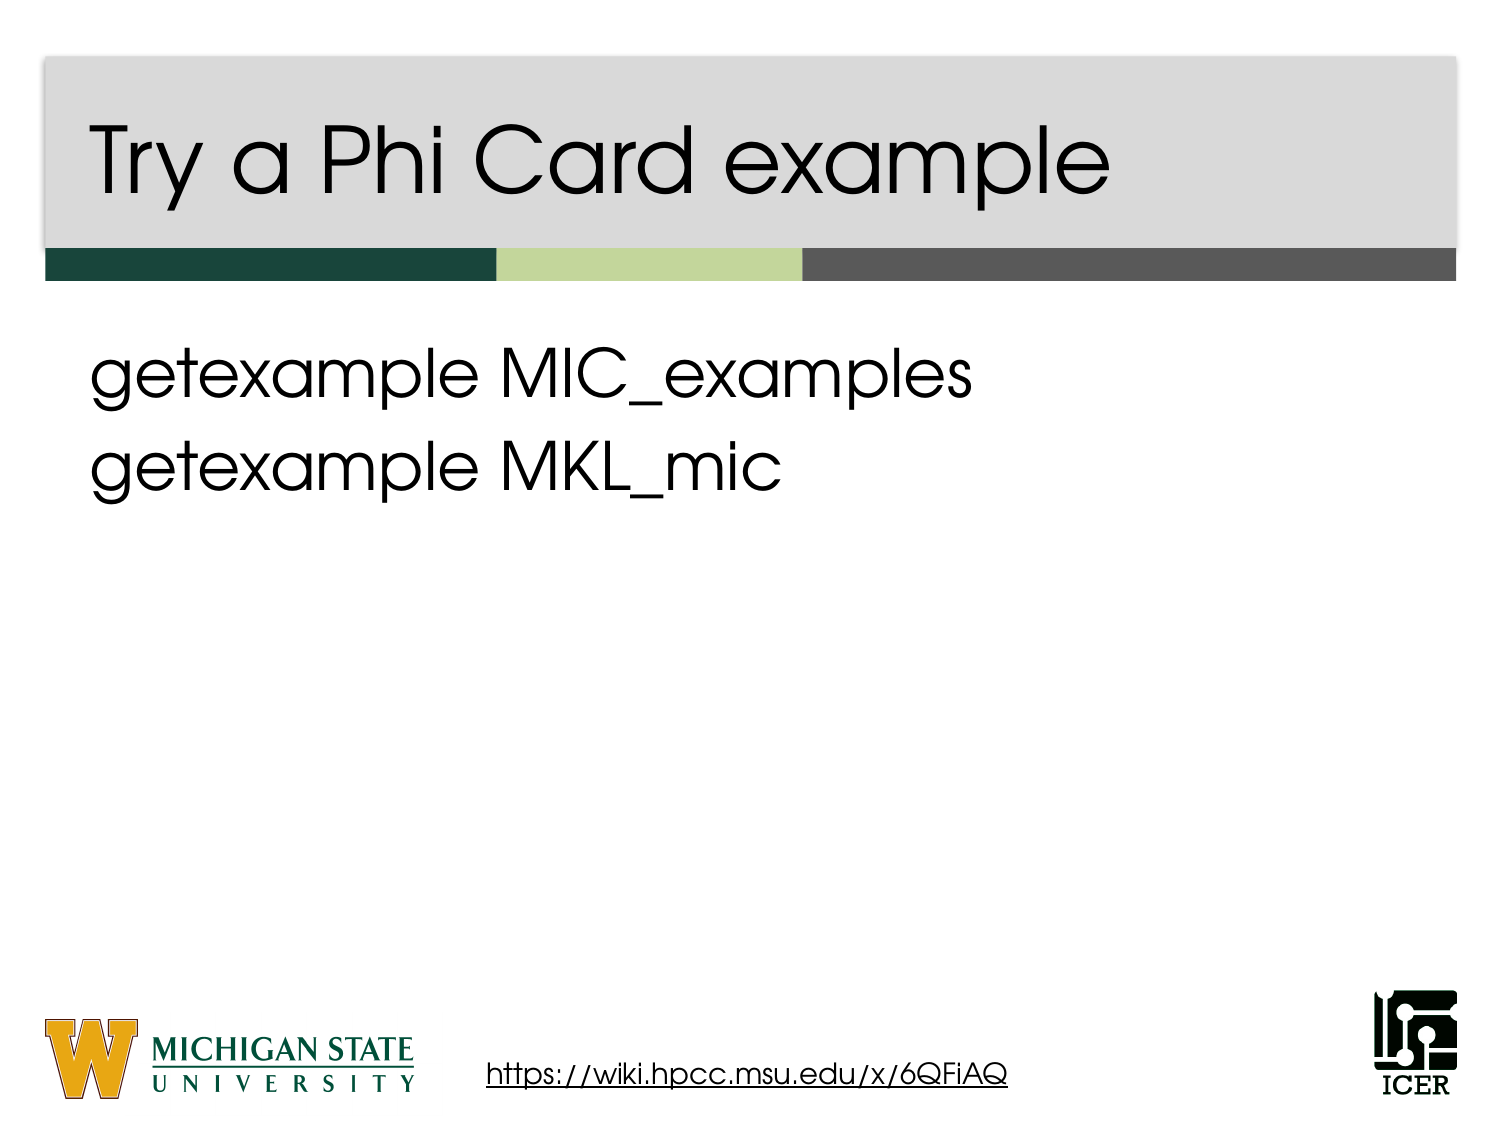

# Try a Phi Card example
getexample MIC_examples
getexample MKL_mic